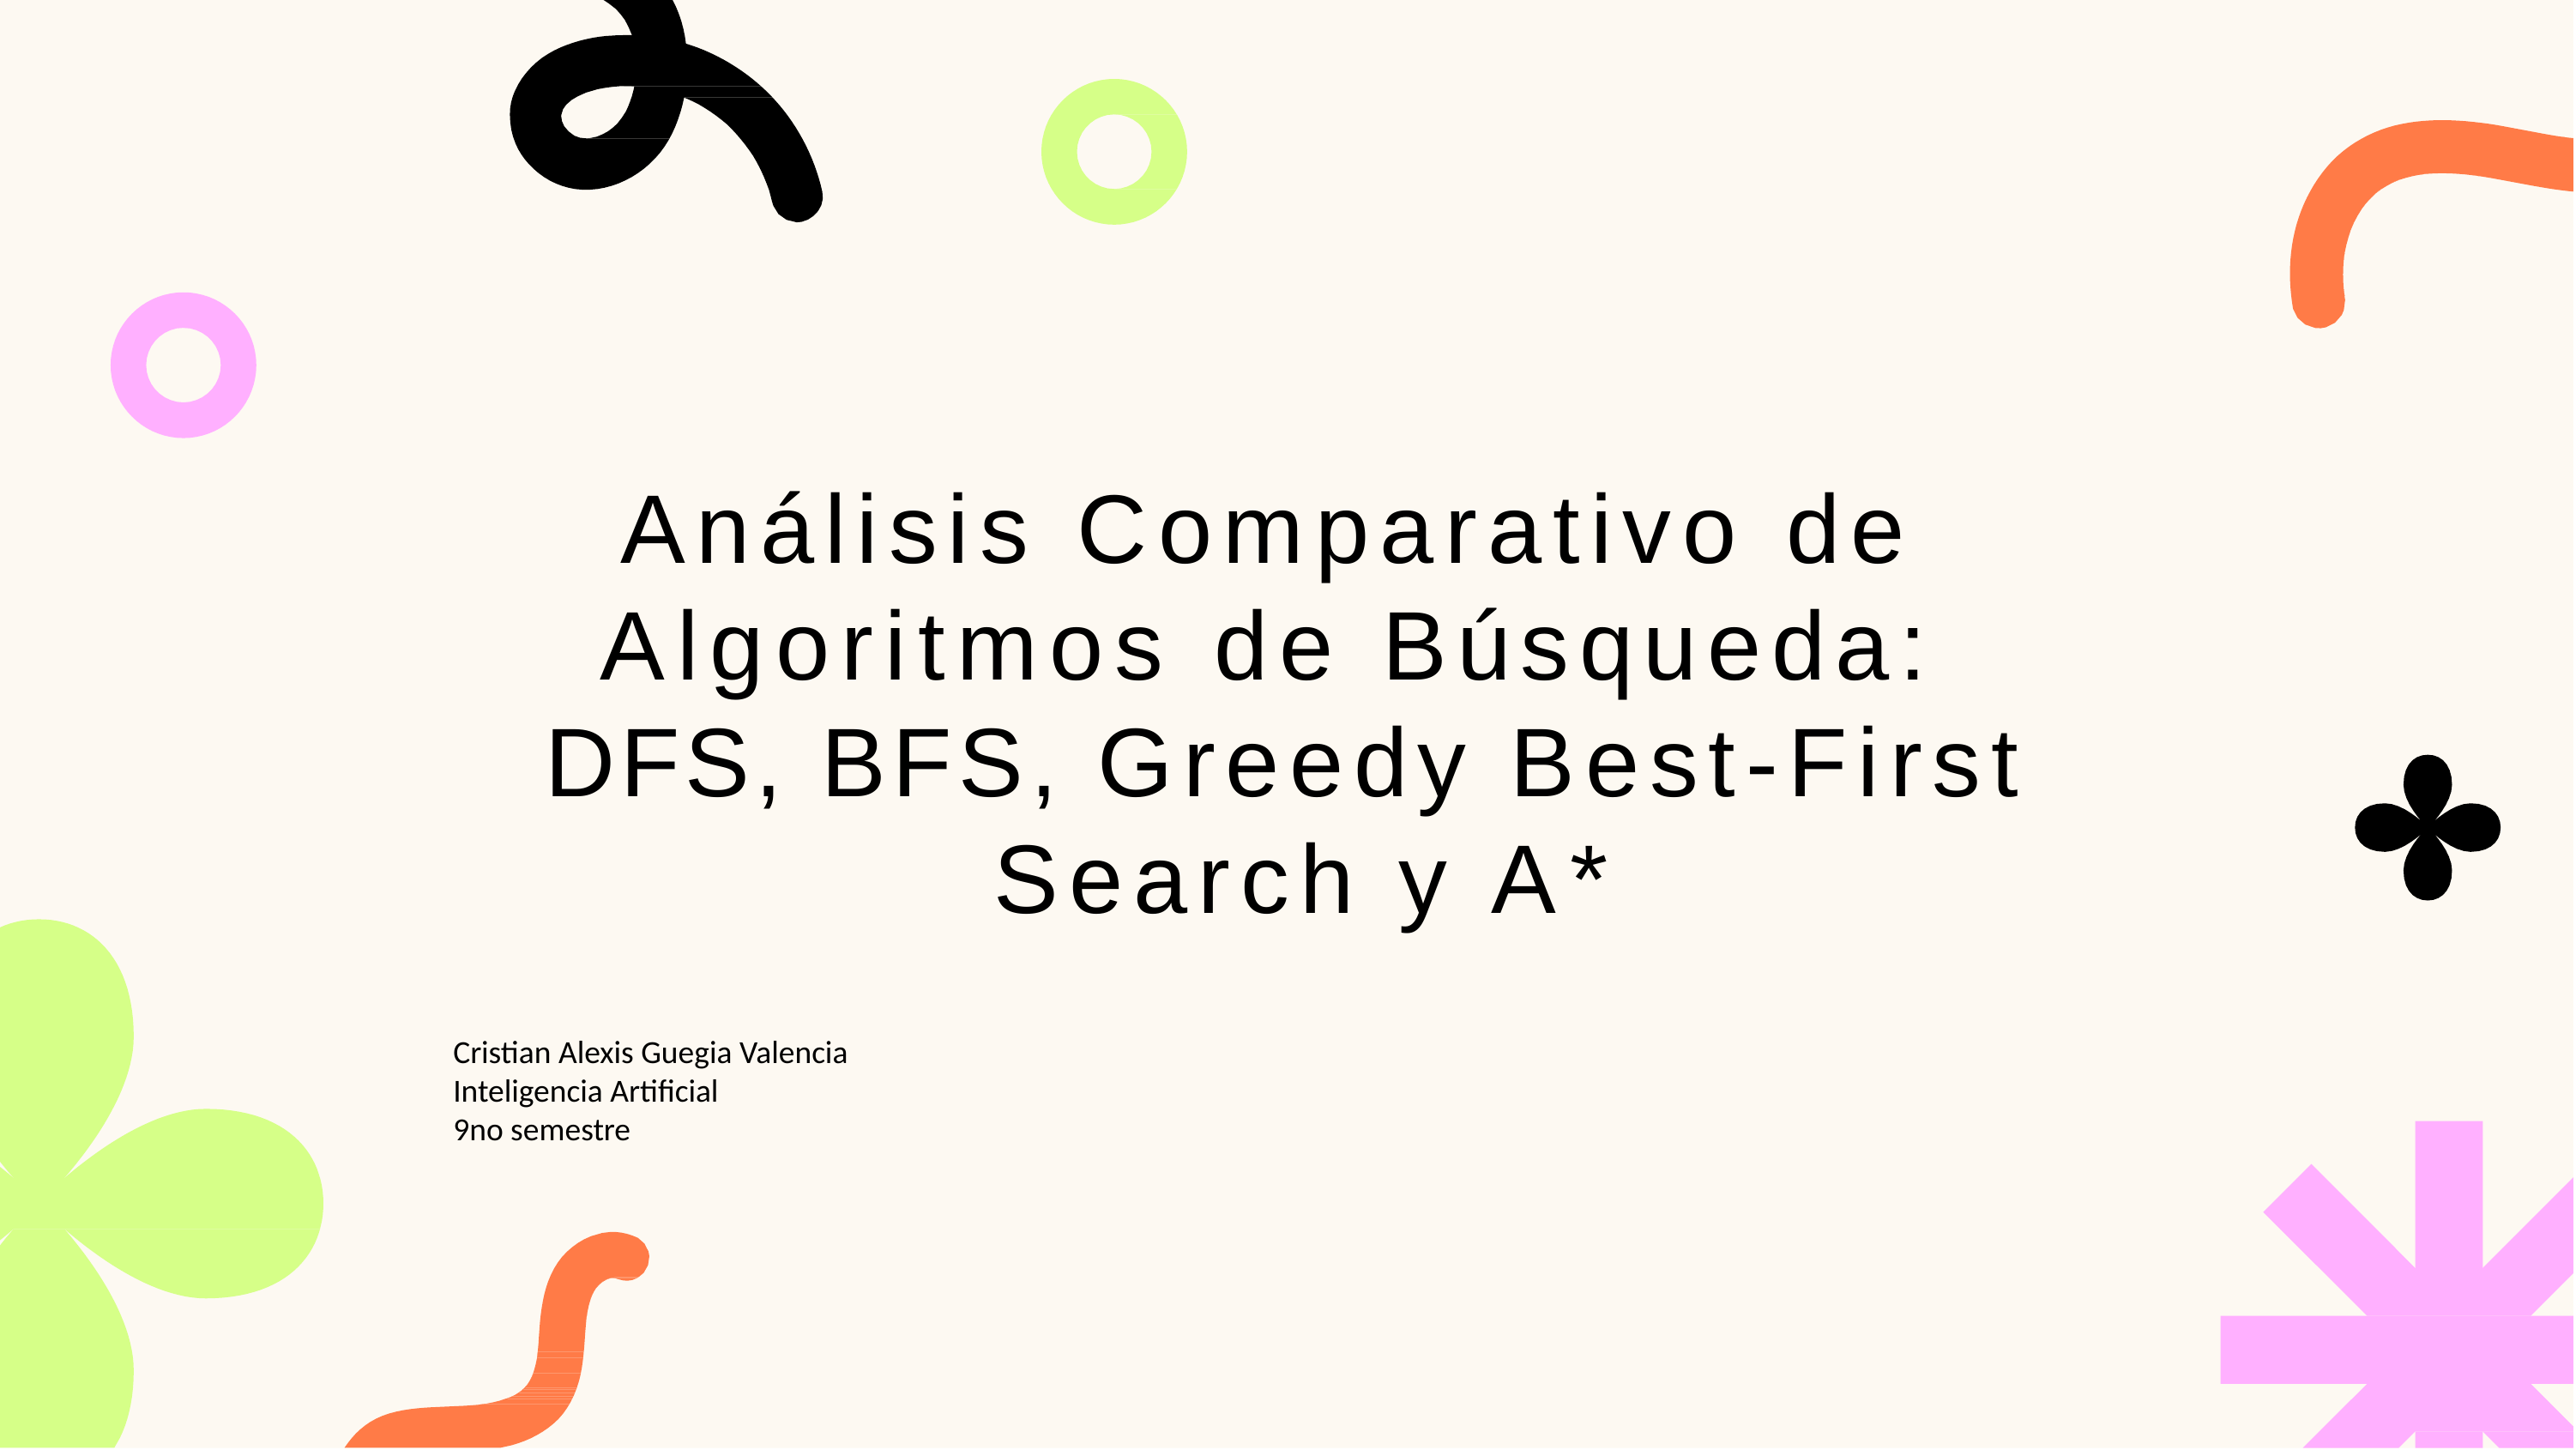

Análisis Comparativo de  Algoritmos de Búsqueda:  DFS, BFS, Greedy Best-First  Search y A*
Cristian Alexis Guegia Valencia
Inteligencia Artificial
9no semestre